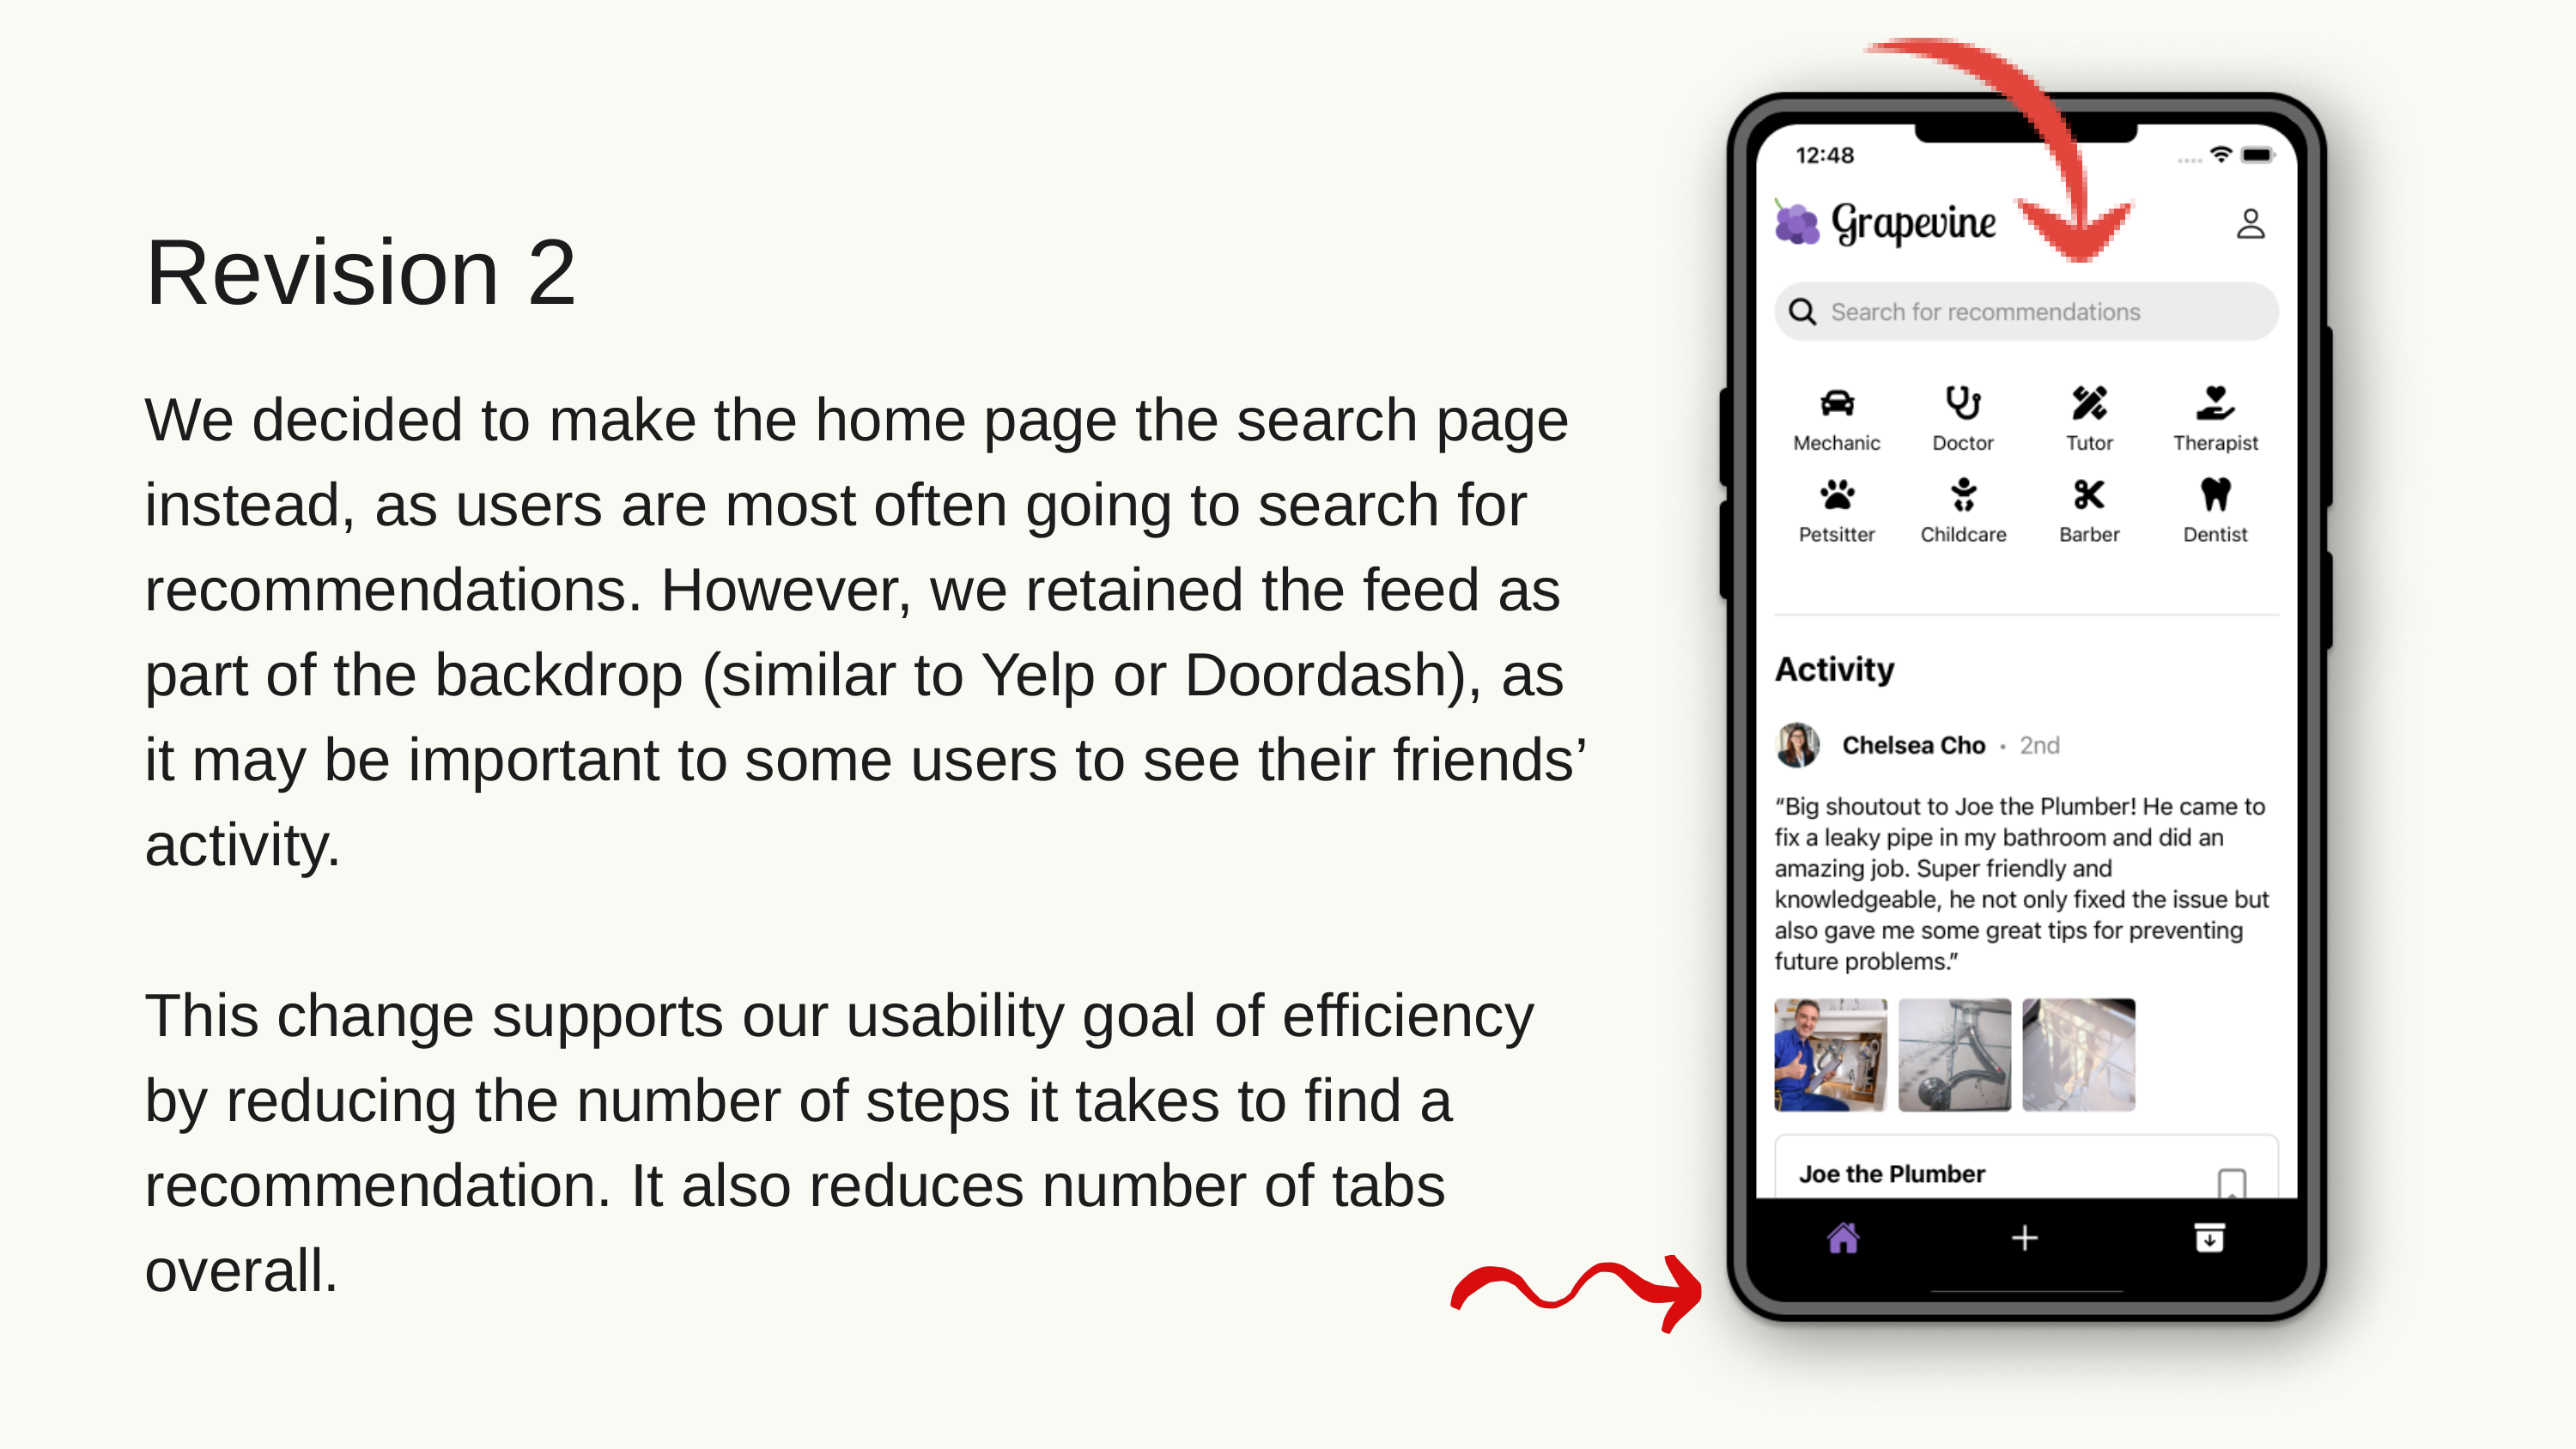

Revision 2
We decided to make the home page the search page instead, as users are most often going to search for recommendations. However, we retained the feed as part of the backdrop (similar to Yelp or Doordash), as it may be important to some users to see their friends’ activity.

This change supports our usability goal of efficiency by reducing the number of steps it takes to find a recommendation. It also reduces number of tabs overall.